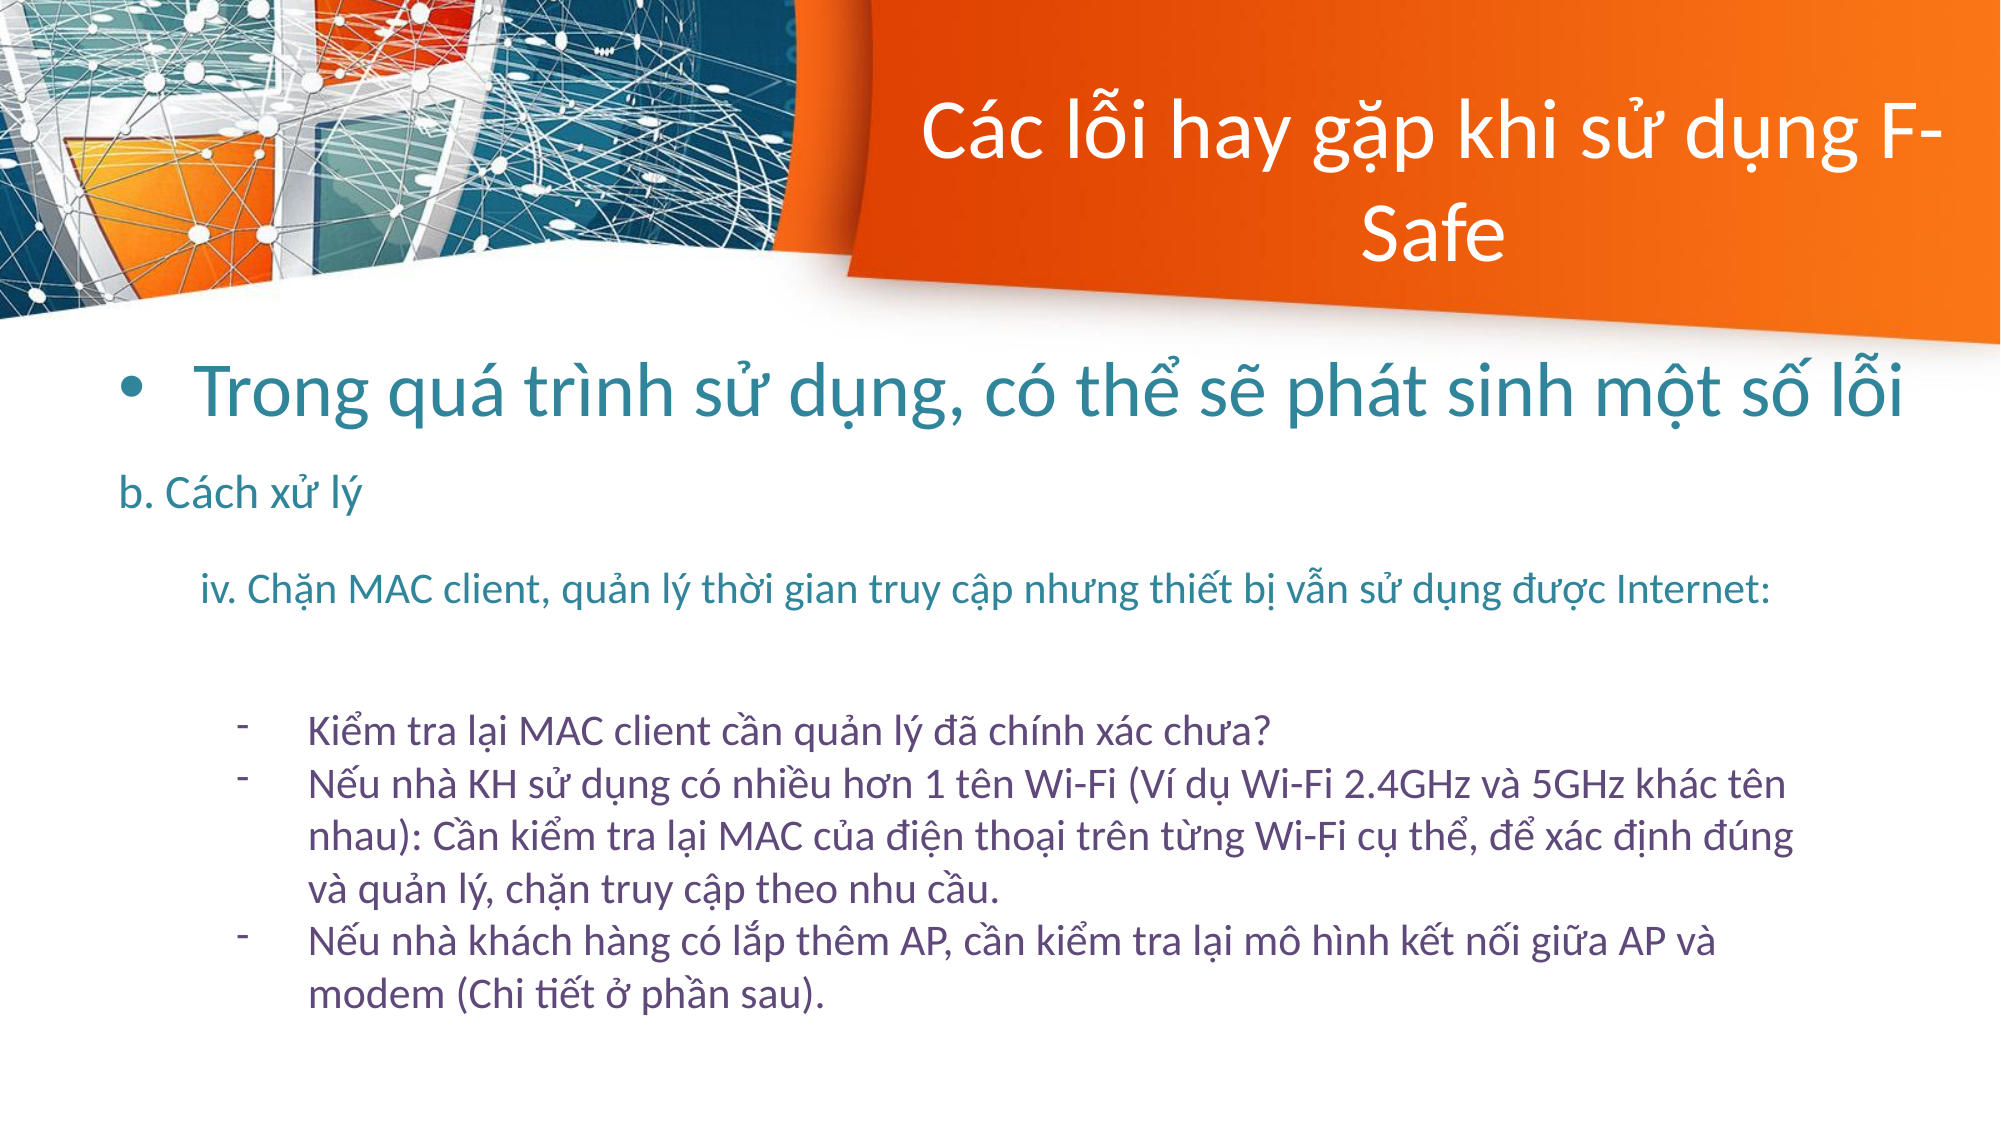

# Các lỗi hay gặp khi sử dụng F-Safe
Trong quá trình sử dụng, có thể sẽ phát sinh một số lỗi
b. Cách xử lý
iv. Chặn MAC client, quản lý thời gian truy cập nhưng thiết bị vẫn sử dụng được Internet:
Kiểm tra lại MAC client cần quản lý đã chính xác chưa?
Nếu nhà KH sử dụng có nhiều hơn 1 tên Wi-Fi (Ví dụ Wi-Fi 2.4GHz và 5GHz khác tên nhau): Cần kiểm tra lại MAC của điện thoại trên từng Wi-Fi cụ thể, để xác định đúng và quản lý, chặn truy cập theo nhu cầu.
Nếu nhà khách hàng có lắp thêm AP, cần kiểm tra lại mô hình kết nối giữa AP và modem (Chi tiết ở phần sau).